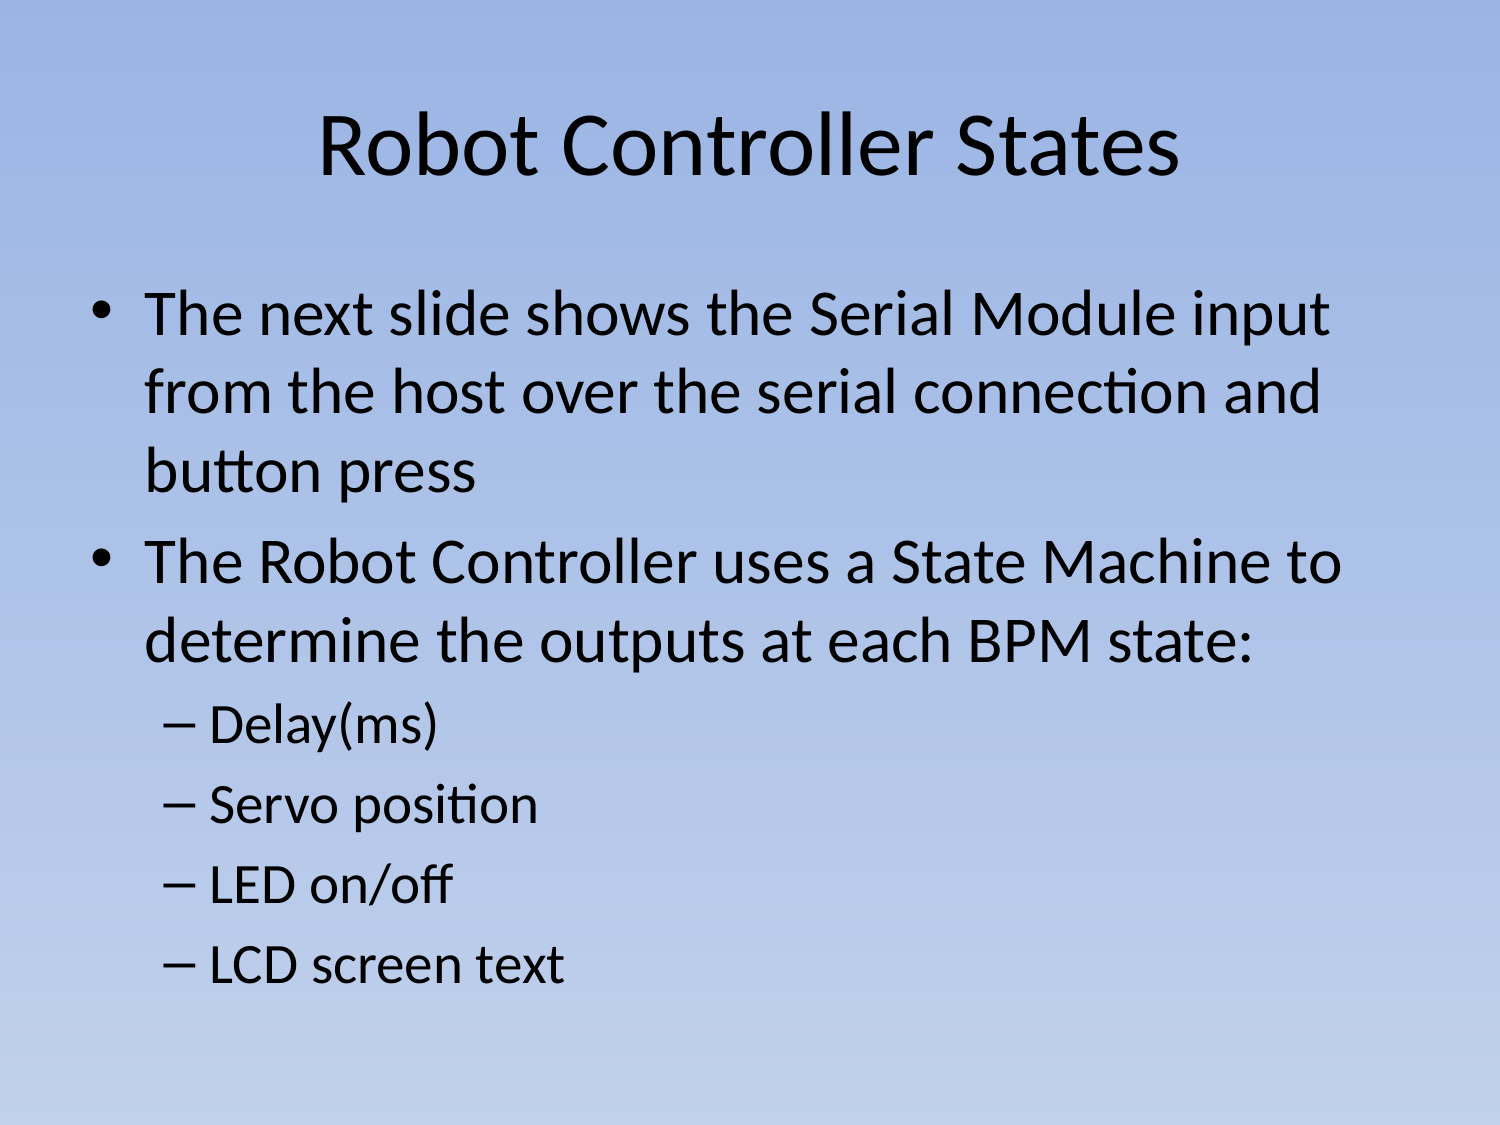

# Robot Controller States
The next slide shows the Serial Module input from the host over the serial connection and button press
The Robot Controller uses a State Machine to determine the outputs at each BPM state:
Delay(ms)
Servo position
LED on/off
LCD screen text